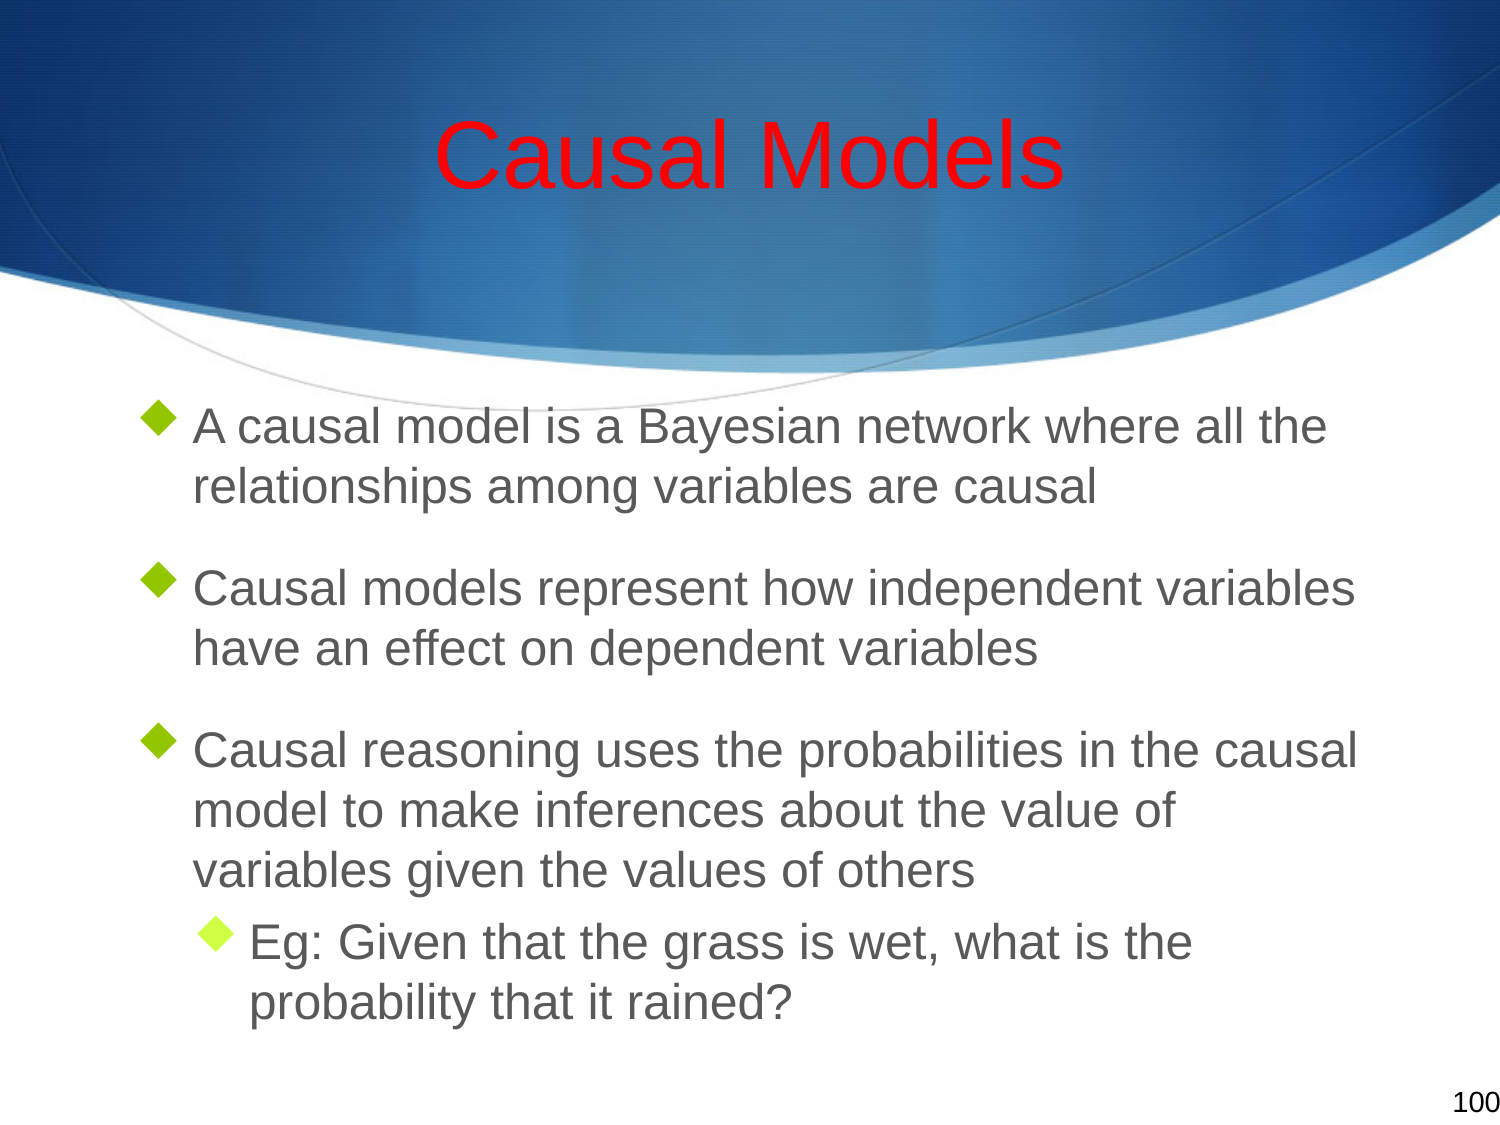

# Causal Models
A causal model is a Bayesian network where all the relationships among variables are causal
Causal models represent how independent variables have an effect on dependent variables
Causal reasoning uses the probabilities in the causal model to make inferences about the value of variables given the values of others
Eg: Given that the grass is wet, what is the probability that it rained?
100